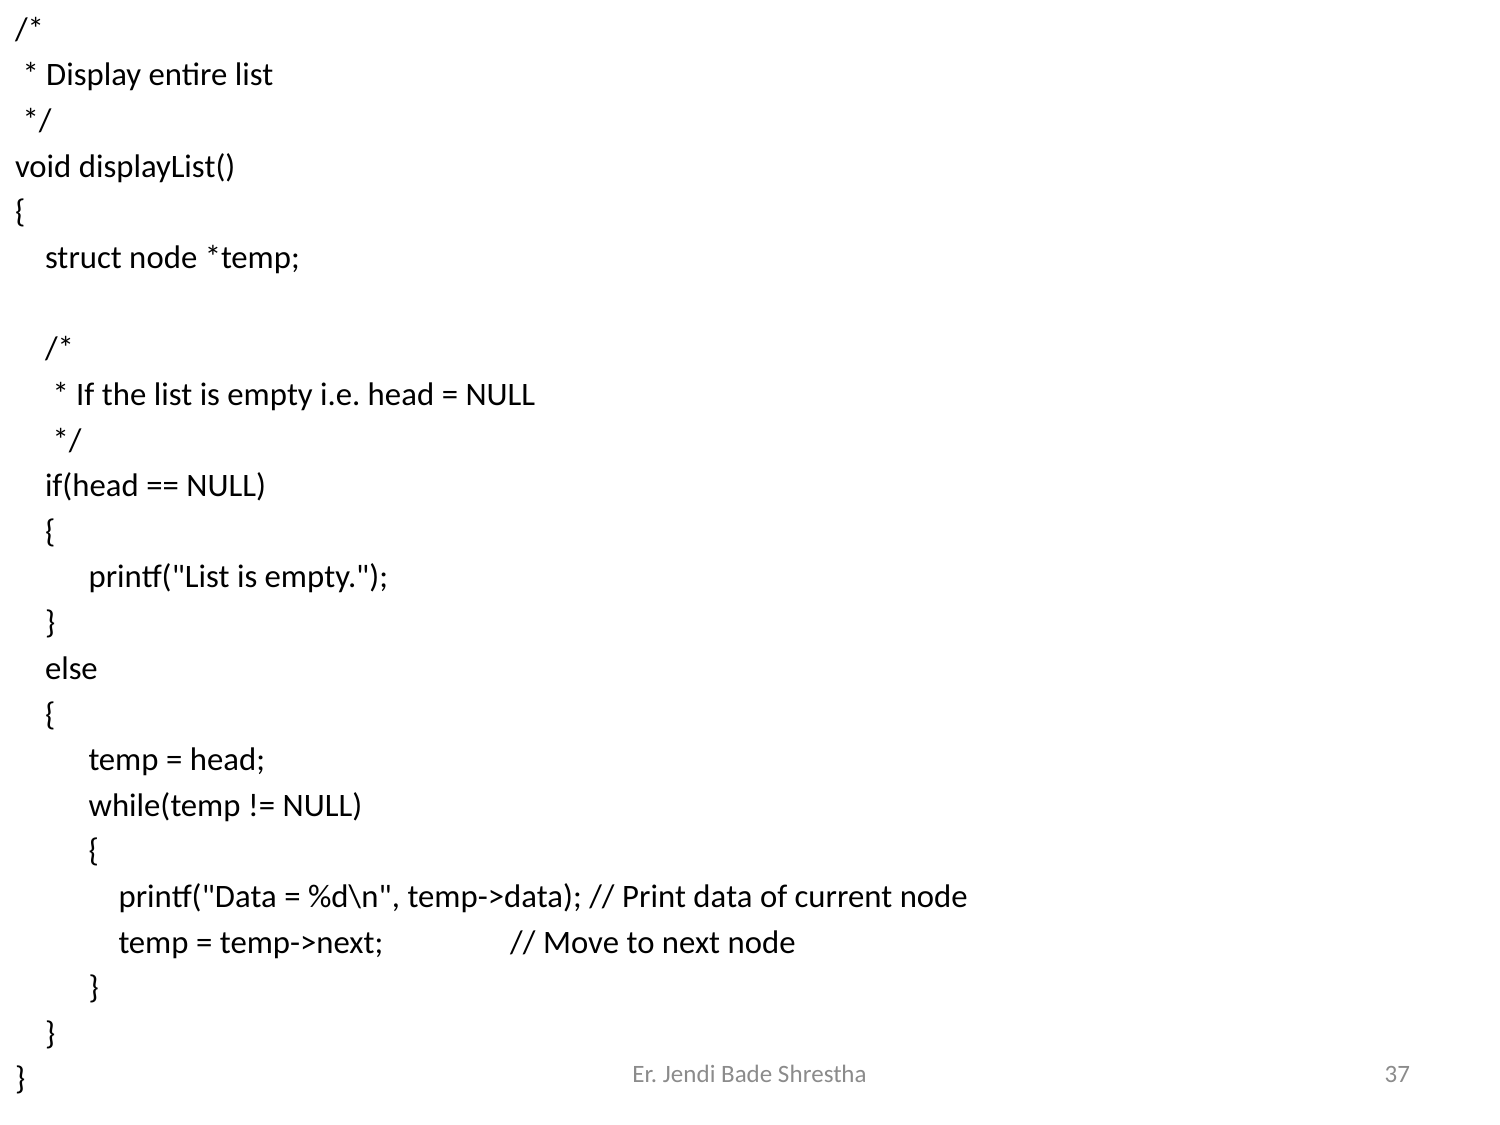

/*
 * Display entire list
 */
void displayList()
{
    struct node *temp;

    /*
     * If the list is empty i.e. head = NULL
     */
    if(head == NULL)
    {
	printf("List is empty.");
    }
    else
    {
	temp = head;
	while(temp != NULL)
	{
	    printf("Data = %d\n", temp->data); // Print data of current node
	    temp = temp->next;                 // Move to next node
	}
    }
}
Er. Jendi Bade Shrestha
37